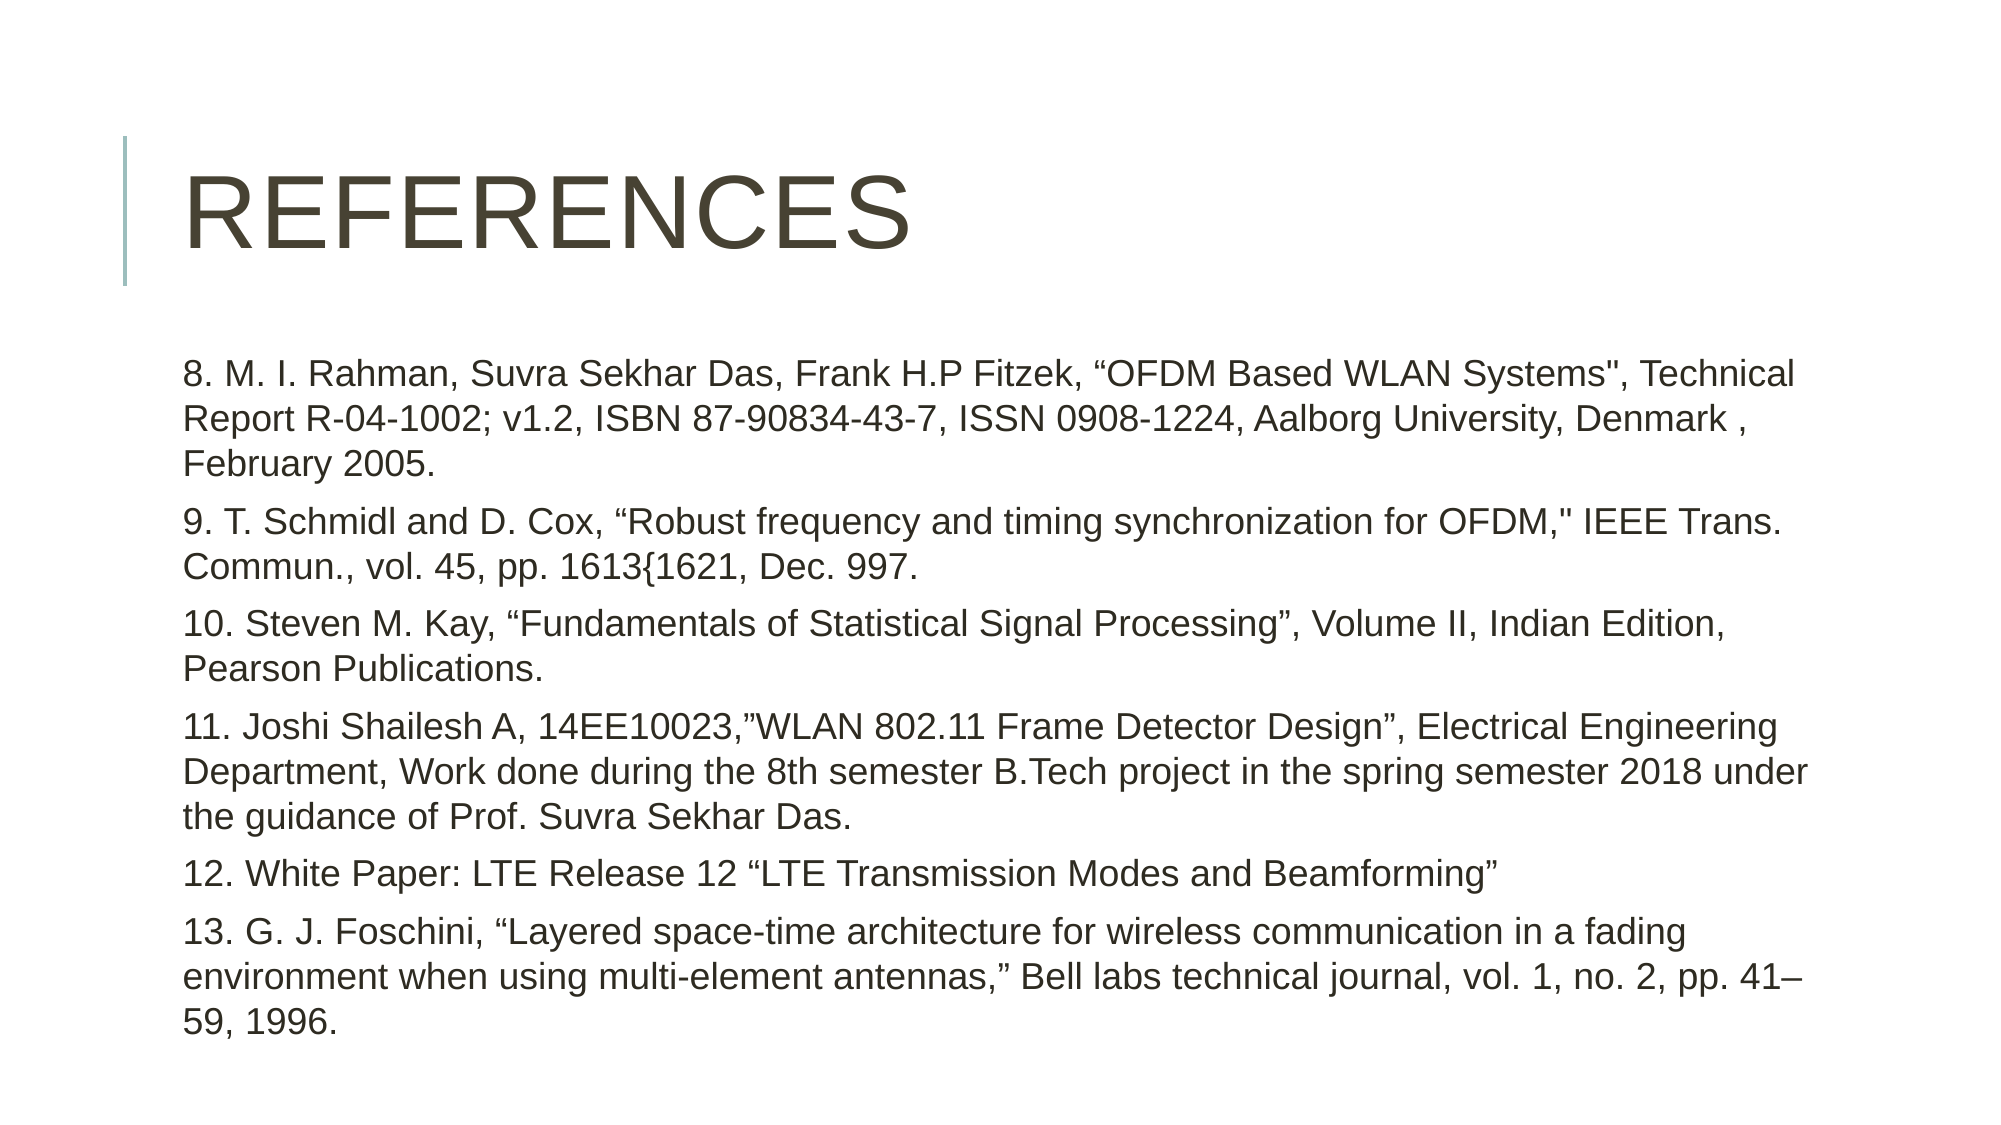

# References
8. M. I. Rahman, Suvra Sekhar Das, Frank H.P Fitzek, “OFDM Based WLAN Systems", Technical Report R-04-1002; v1.2, ISBN 87-90834-43-7, ISSN 0908-1224, Aalborg University, Denmark , February 2005.
9. T. Schmidl and D. Cox, “Robust frequency and timing synchronization for OFDM," IEEE Trans. Commun., vol. 45, pp. 1613{1621, Dec. 997.
10. Steven M. Kay, “Fundamentals of Statistical Signal Processing”, Volume II, Indian Edition, Pearson Publications.
11. Joshi Shailesh A, 14EE10023,”WLAN 802.11 Frame Detector Design”, Electrical Engineering Department, Work done during the 8th semester B.Tech project in the spring semester 2018 under the guidance of Prof. Suvra Sekhar Das.
12. White Paper: LTE Release 12 “LTE Transmission Modes and Beamforming”
13. G. J. Foschini, “Layered space-time architecture for wireless communication in a fading environment when using multi-element antennas,” Bell labs technical journal, vol. 1, no. 2, pp. 41–59, 1996.